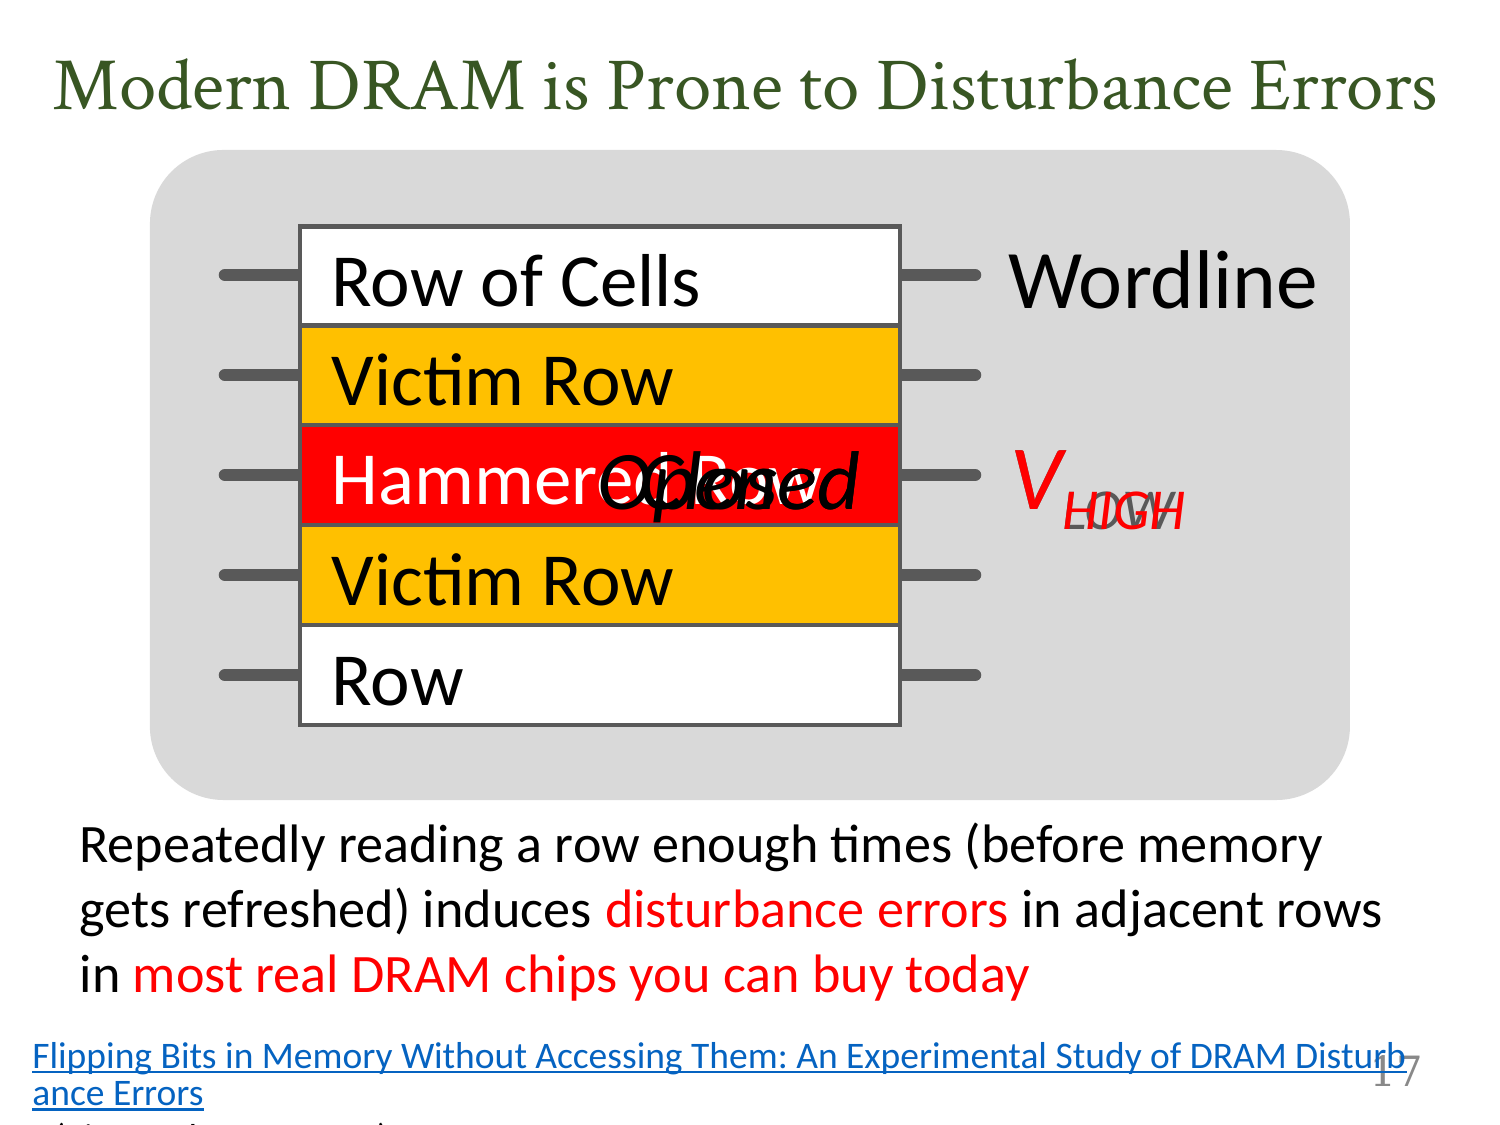

# Modern DRAM is Prone to Disturbance Errors

 Row of Cells
 Wordline

 Row
 Victim Row
 Row
 Hammered Row
 VLOW
 VHIGH
Opened
Closed

 Row
 Victim Row

 Row
Repeatedly reading a row enough times (before memory gets refreshed) induces disturbance errors in adjacent rows in most real DRAM chips you can buy today
Flipping Bits in Memory Without Accessing Them: An Experimental Study of DRAM Disturbance Errors, (Kim et al., ISCA 2014)
17